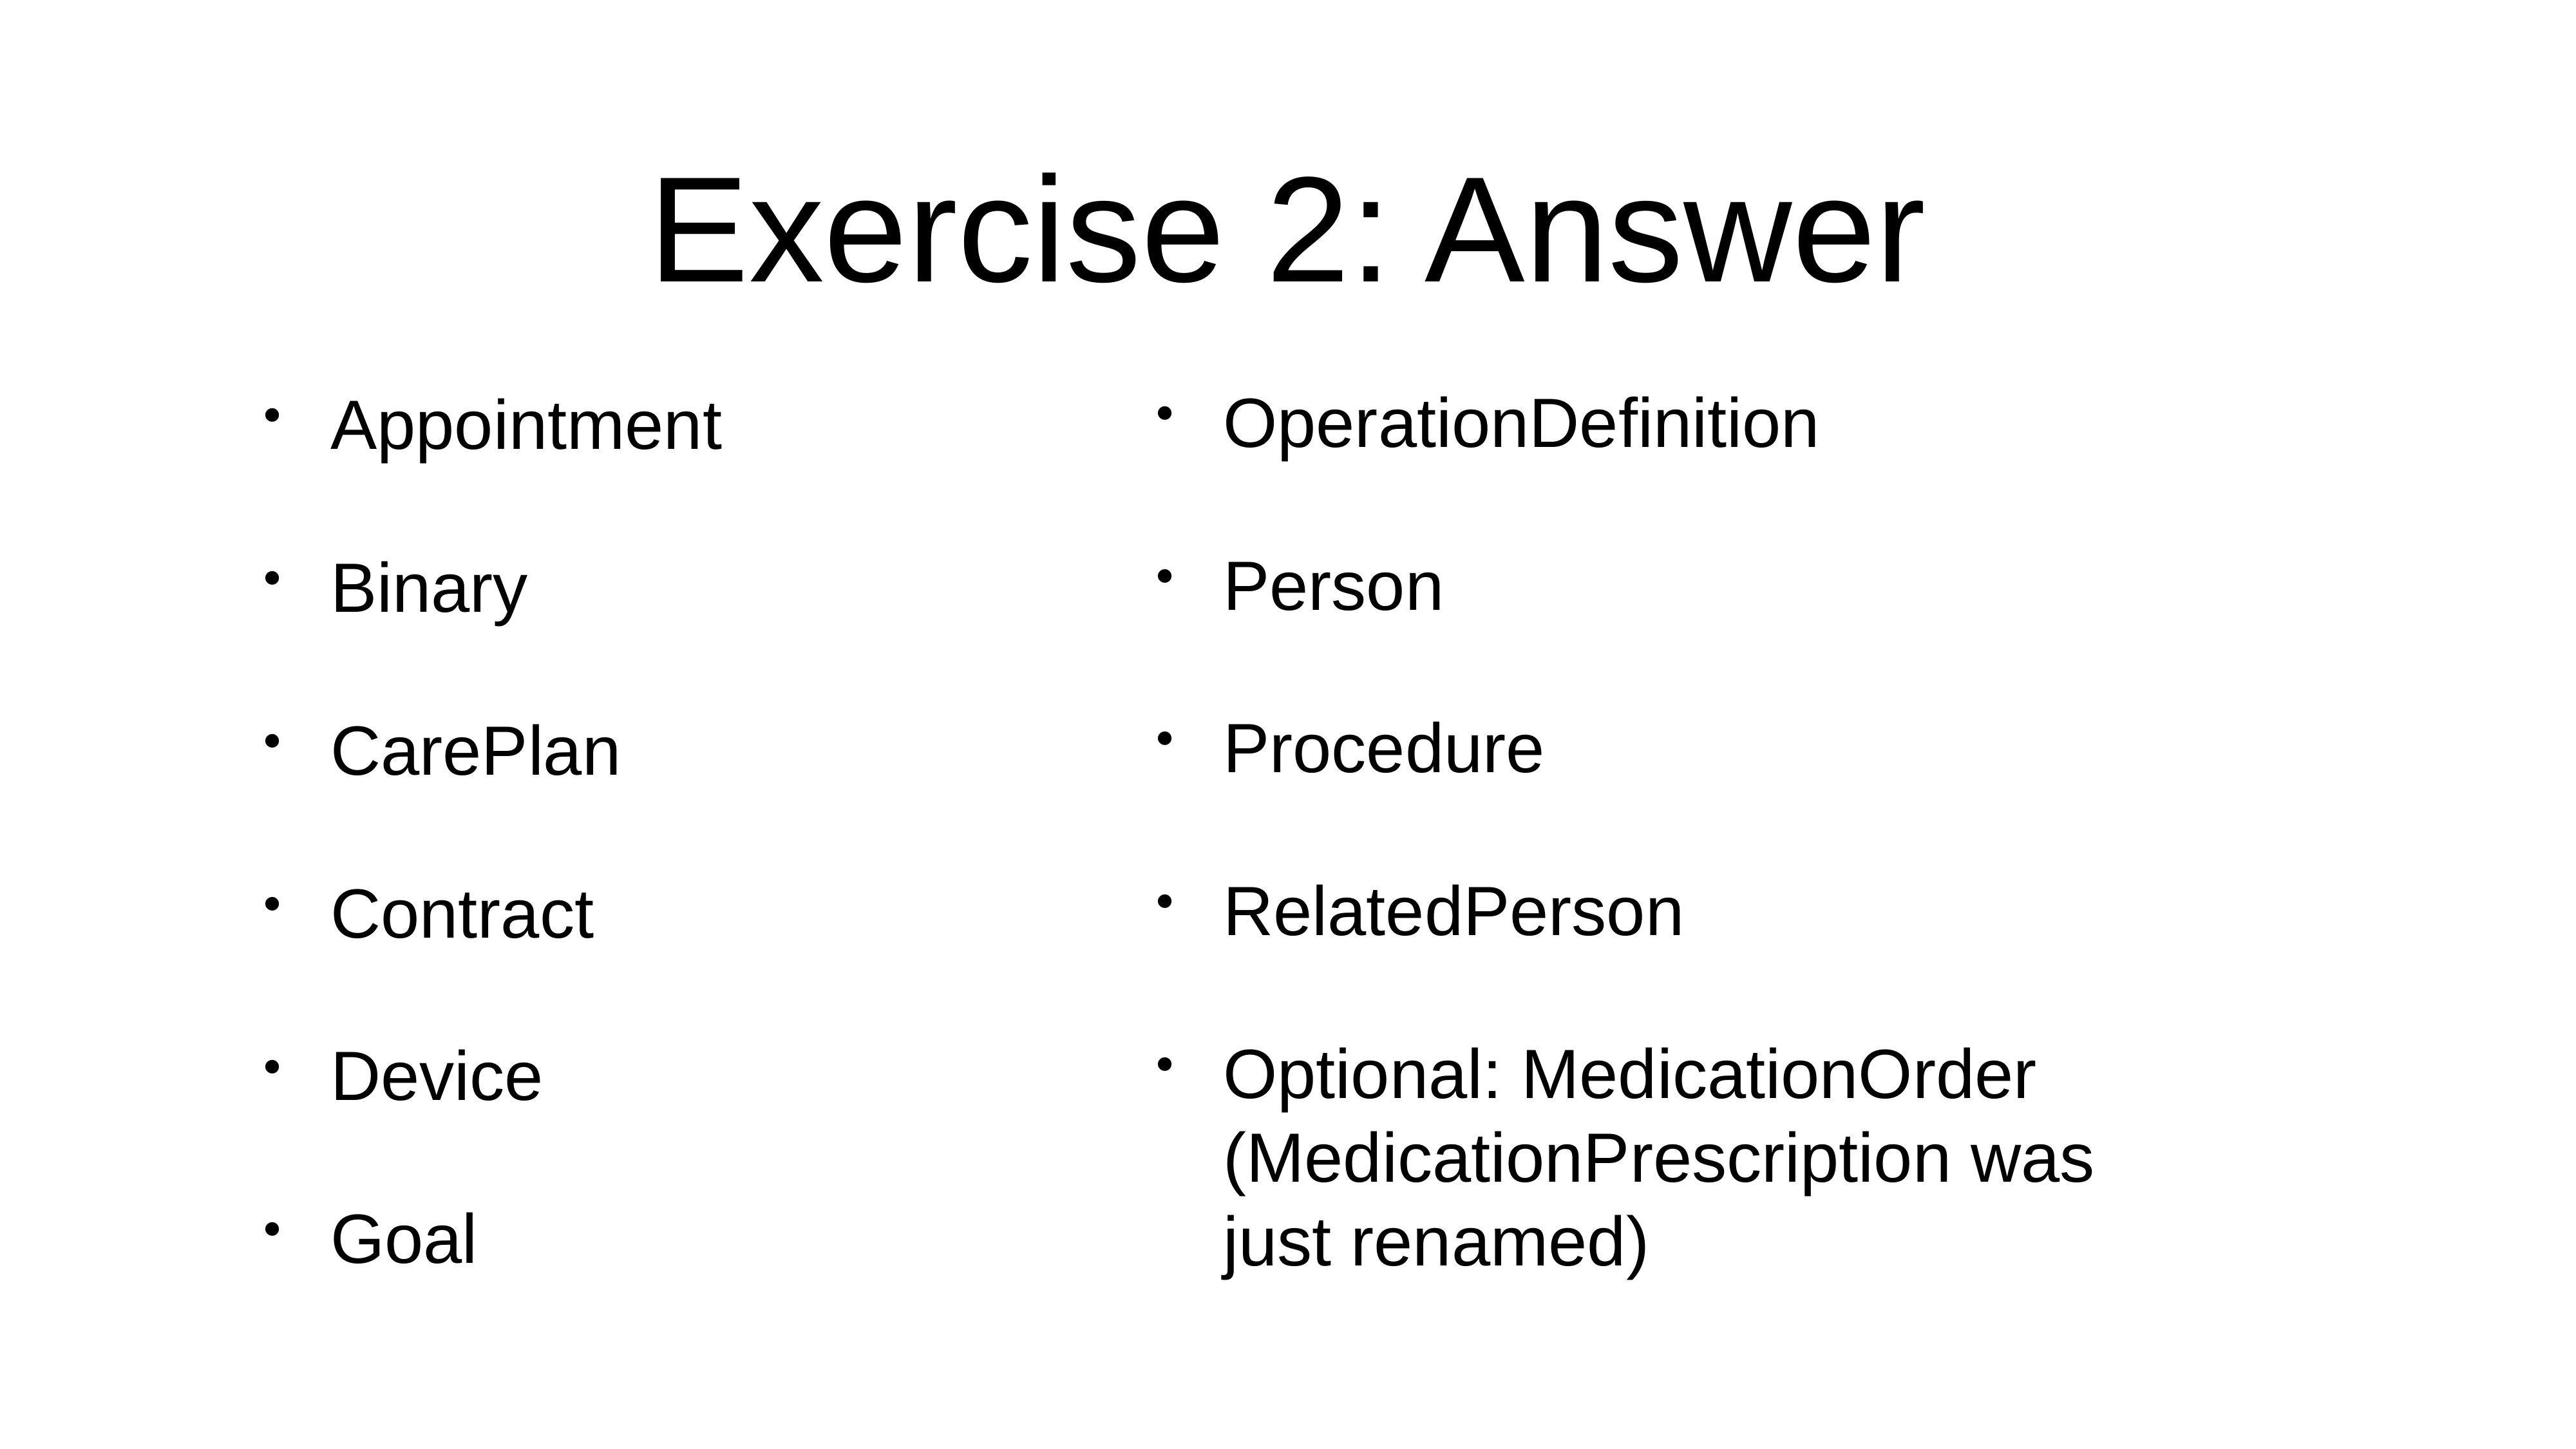

# Exercise 2: Answer
Appointment
Binary
CarePlan
Contract
Device
Goal
OperationDefinition
Person
Procedure
RelatedPerson
Optional: MedicationOrder (MedicationPrescription was just renamed)